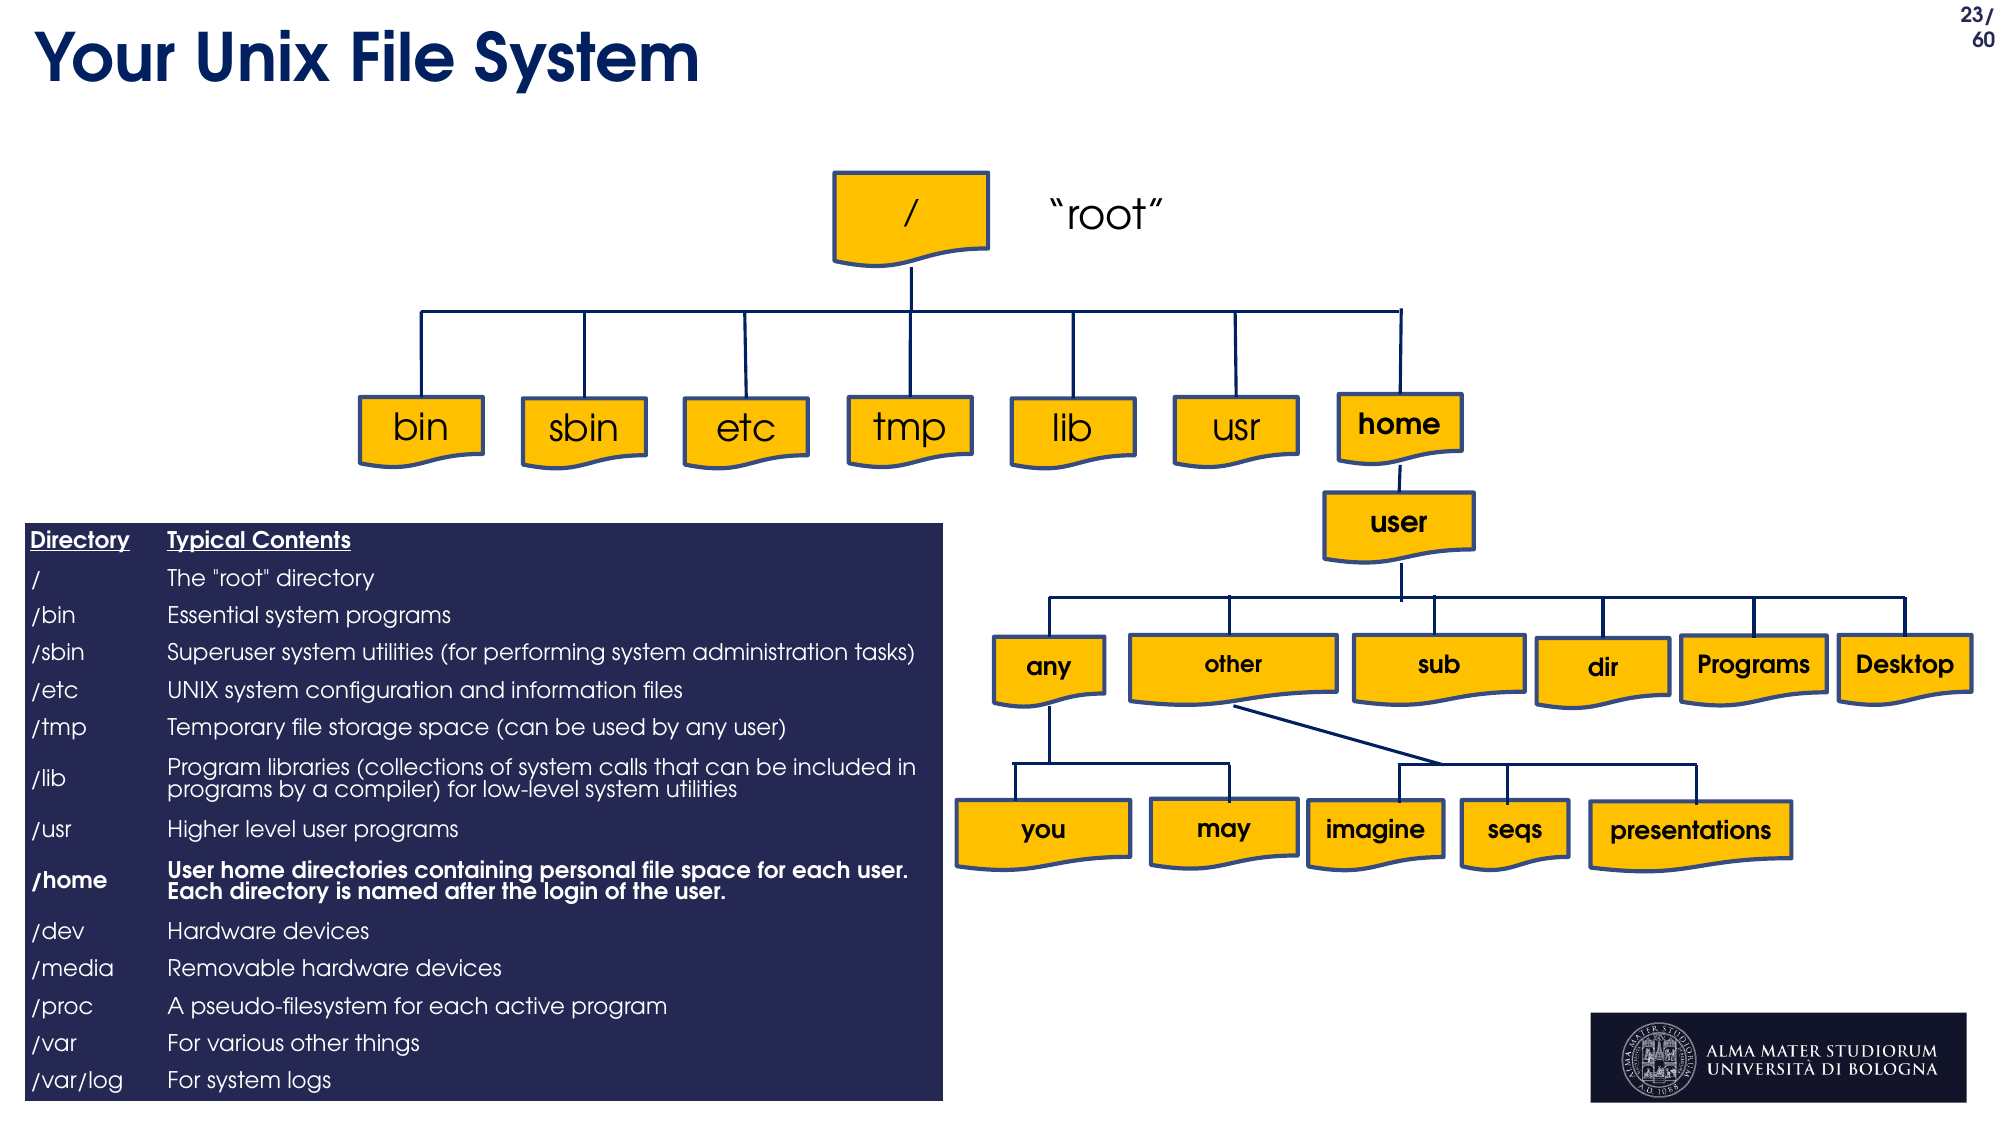

Your Unix File System
/
“root”
home
bin
tmp
usr
sbin
etc
lib
user
| Directory | Typical Contents |
| --- | --- |
| / | The "root" directory |
| /bin | Essential system programs |
| /sbin | Superuser system utilities (for performing system administration tasks) |
| /etc | UNIX system configuration and information files |
| /tmp | Temporary file storage space (can be used by any user) |
| /lib | Program libraries (collections of system calls that can be included in programs by a compiler) for low-level system utilities |
| /usr | Higher level user programs |
| /home | User home directories containing personal file space for each user. Each directory is named after the login of the user. |
| /dev | Hardware devices |
| /media | Removable hardware devices |
| /proc | A pseudo-filesystem for each active program |
| /var | For various other things |
| /var/log | For system logs |
other
sub
Desktop
Programs
any
dir
may
you
seqs
imagine
presentations